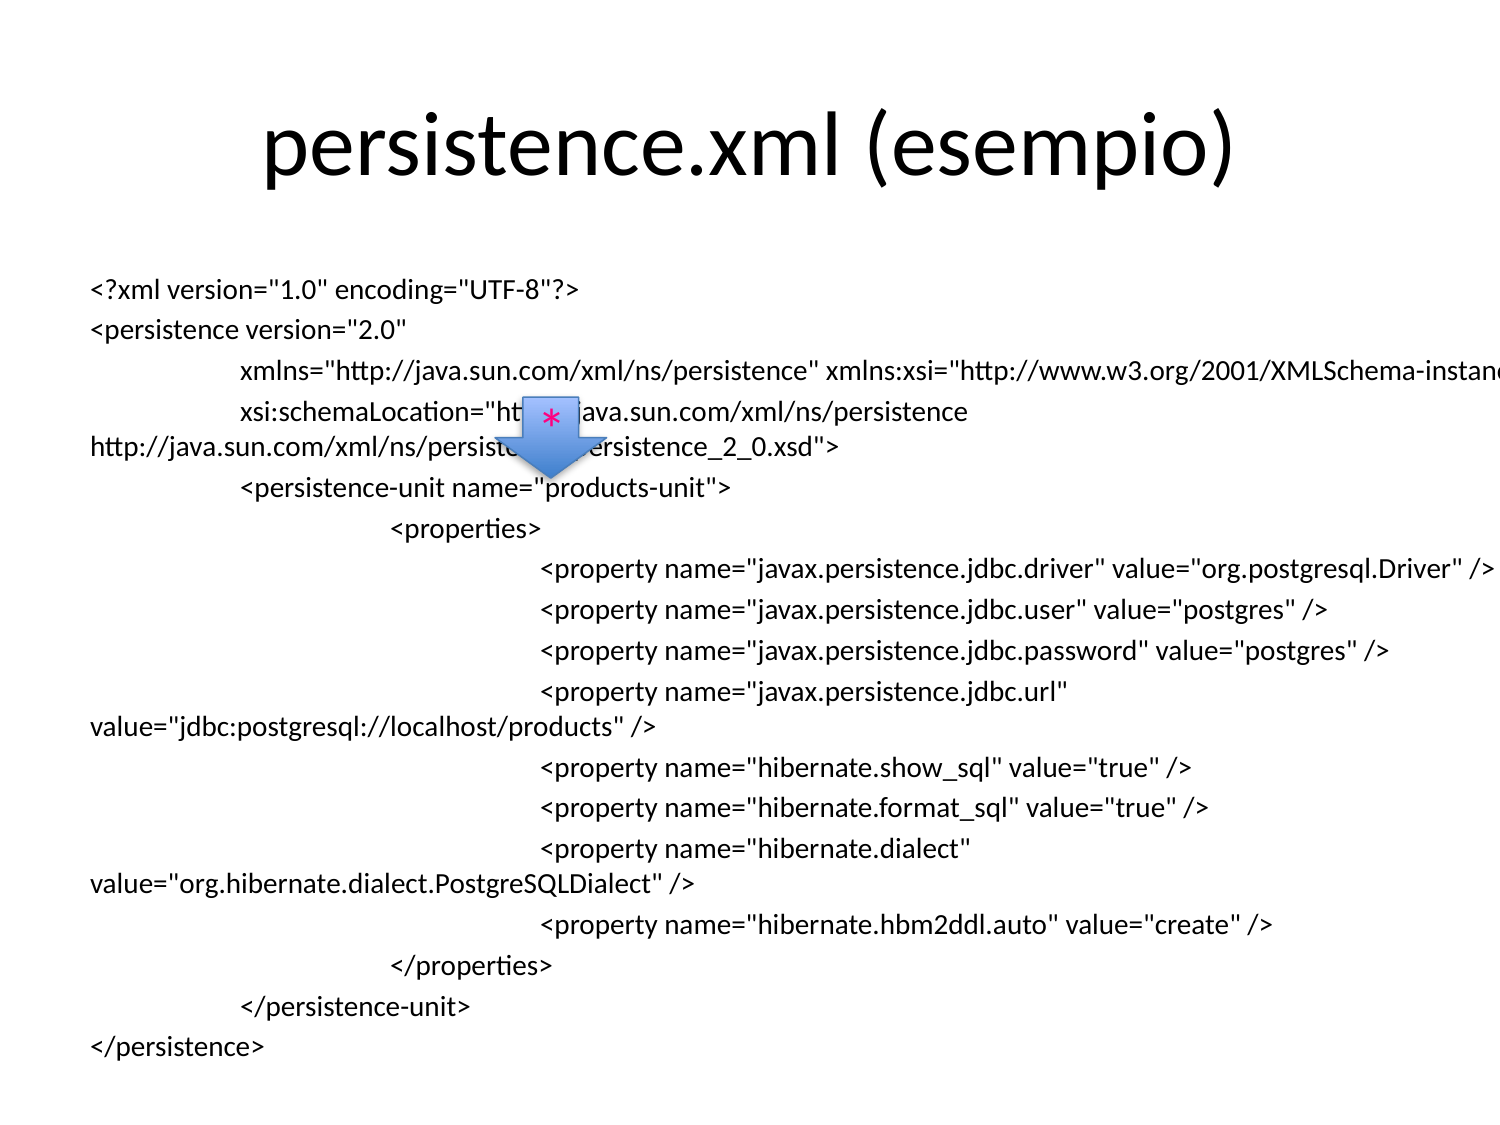

# persistence.xml (esempio)
<?xml version="1.0" encoding="UTF-8"?>
<persistence version="2.0"
	xmlns="http://java.sun.com/xml/ns/persistence" xmlns:xsi="http://www.w3.org/2001/XMLSchema-instance"
	xsi:schemaLocation="http://java.sun.com/xml/ns/persistence http://java.sun.com/xml/ns/persistence/persistence_2_0.xsd">
	<persistence-unit name="products-unit">
		<properties>
			<property name="javax.persistence.jdbc.driver" value="org.postgresql.Driver" />
			<property name="javax.persistence.jdbc.user" value="postgres" />
			<property name="javax.persistence.jdbc.password" value="postgres" />
			<property name="javax.persistence.jdbc.url" value="jdbc:postgresql://localhost/products" />
			<property name="hibernate.show_sql" value="true" />
			<property name="hibernate.format_sql" value="true" />
			<property name="hibernate.dialect" value="org.hibernate.dialect.PostgreSQLDialect" />
			<property name="hibernate.hbm2ddl.auto" value="create" />
		</properties>
	</persistence-unit>
</persistence>

*